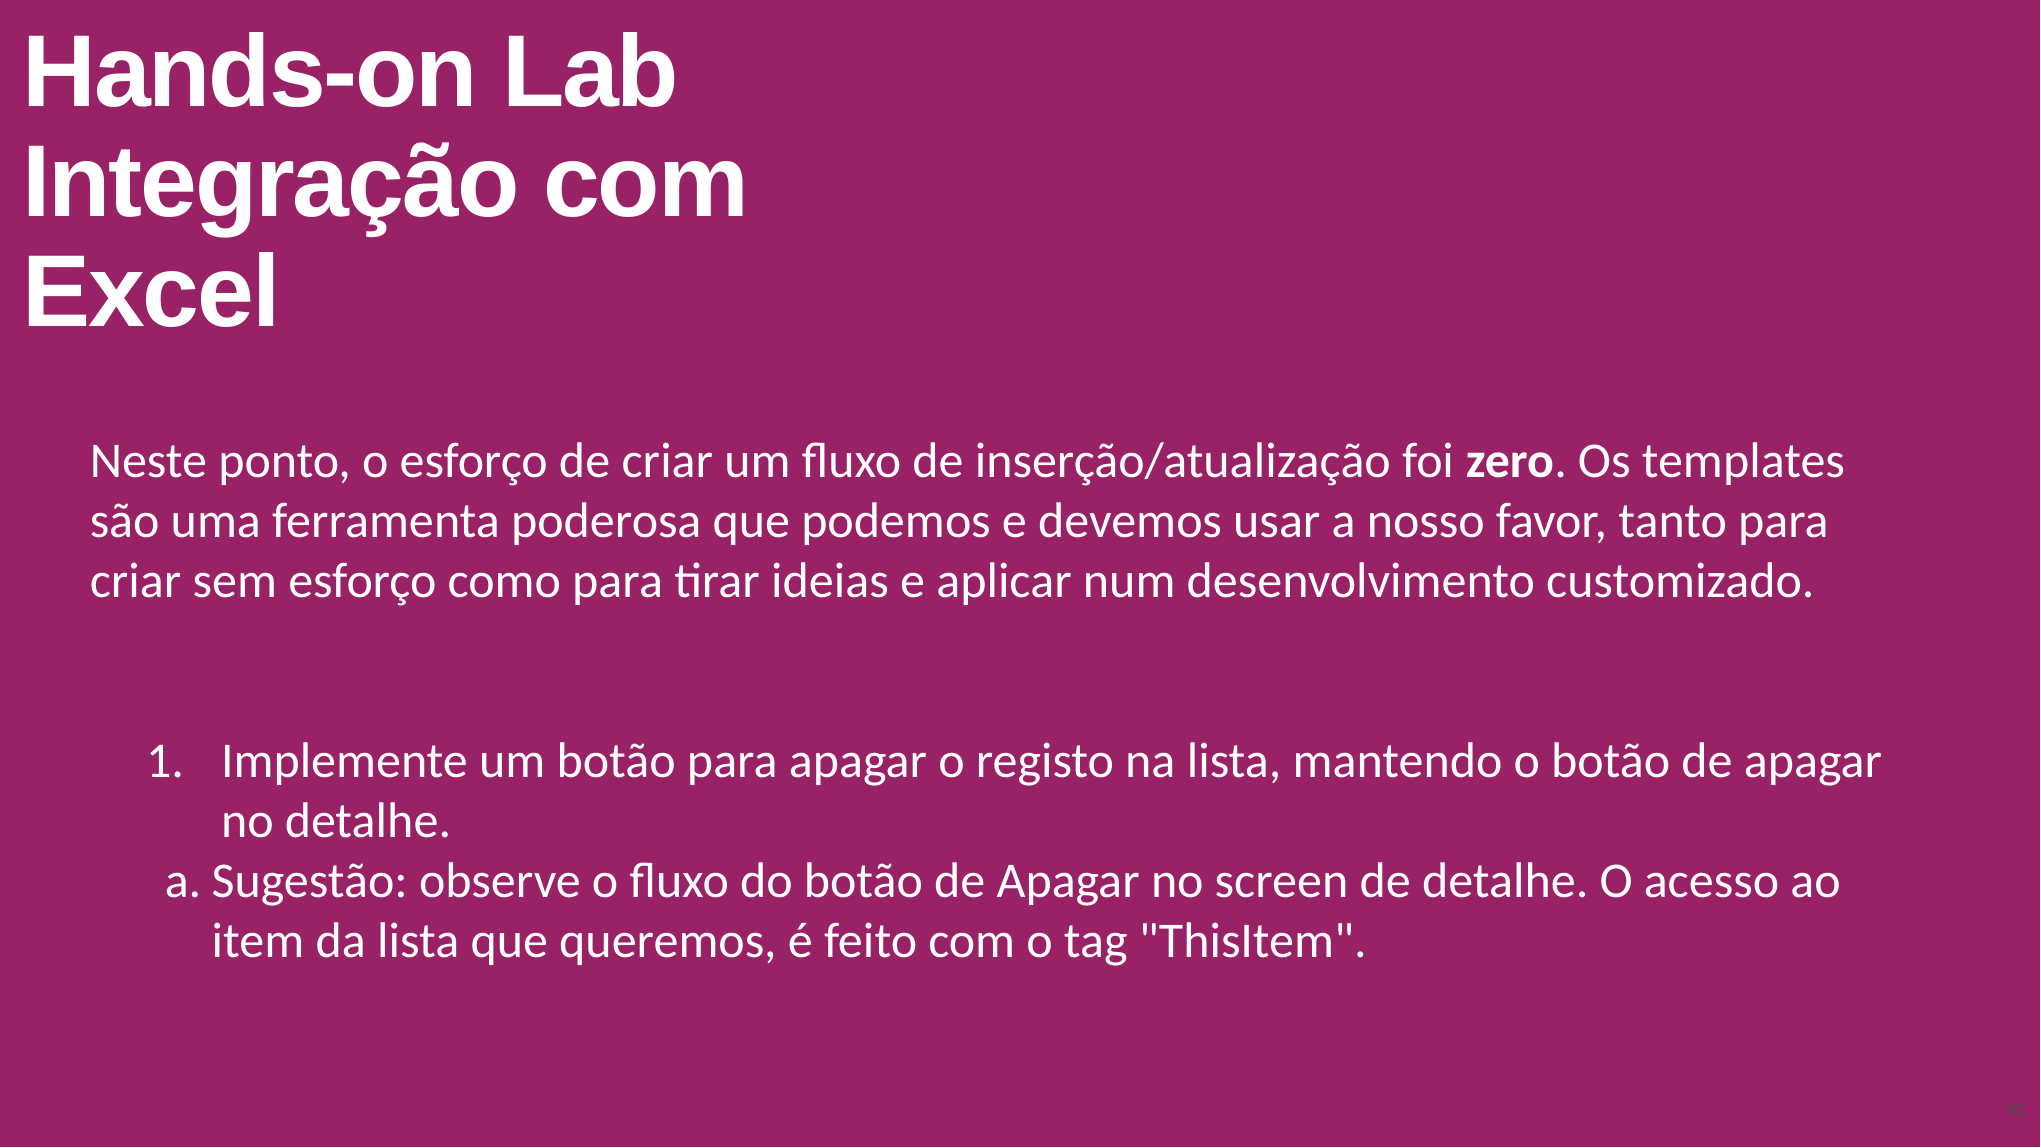

Hands-on Lab
Integração com Excel
Neste ponto, o esforço de criar um fluxo de inserção/atualização foi zero. Os templates são uma ferramenta poderosa que podemos e devemos usar a nosso favor, tanto para criar sem esforço como para tirar ideias e aplicar num desenvolvimento customizado.

Implemente um botão para apagar o registo na lista, mantendo o botão de apagar no detalhe.
Sugestão: observe o fluxo do botão de Apagar no screen de detalhe. O acesso ao item da lista que queremos, é feito com o tag "ThisItem".
42